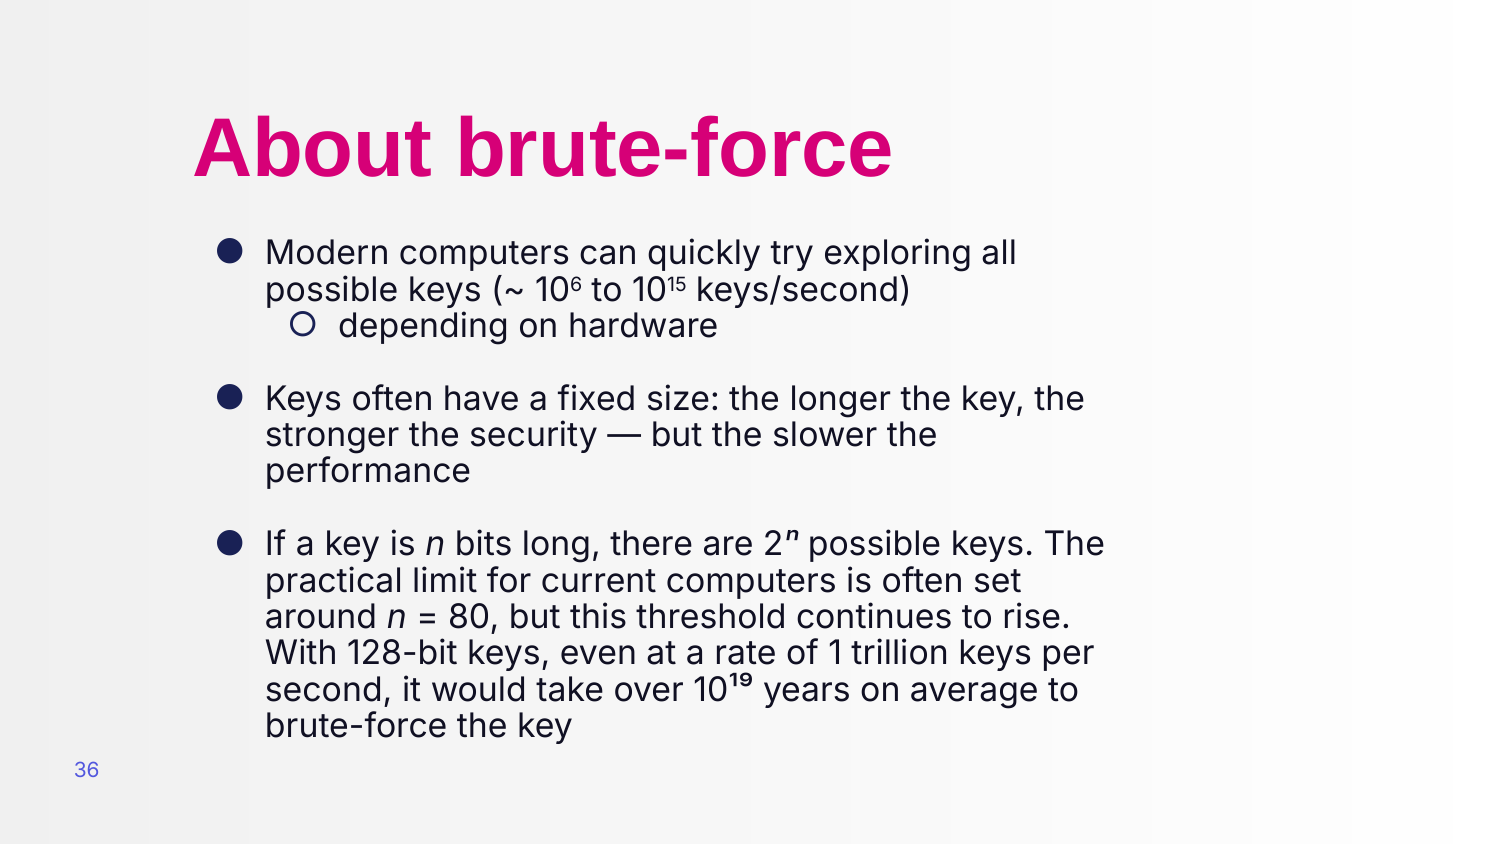

# About brute-force
Modern computers can quickly try exploring all possible keys (~ 106 to 1015 keys/second)
depending on hardware

Keys often have a fixed size: the longer the key, the stronger the security — but the slower the performance

If a key is n bits long, there are 2ⁿ possible keys. The practical limit for current computers is often set around n = 80, but this threshold continues to rise. With 128-bit keys, even at a rate of 1 trillion keys per second, it would take over 10¹⁹ years on average to brute-force the key
36